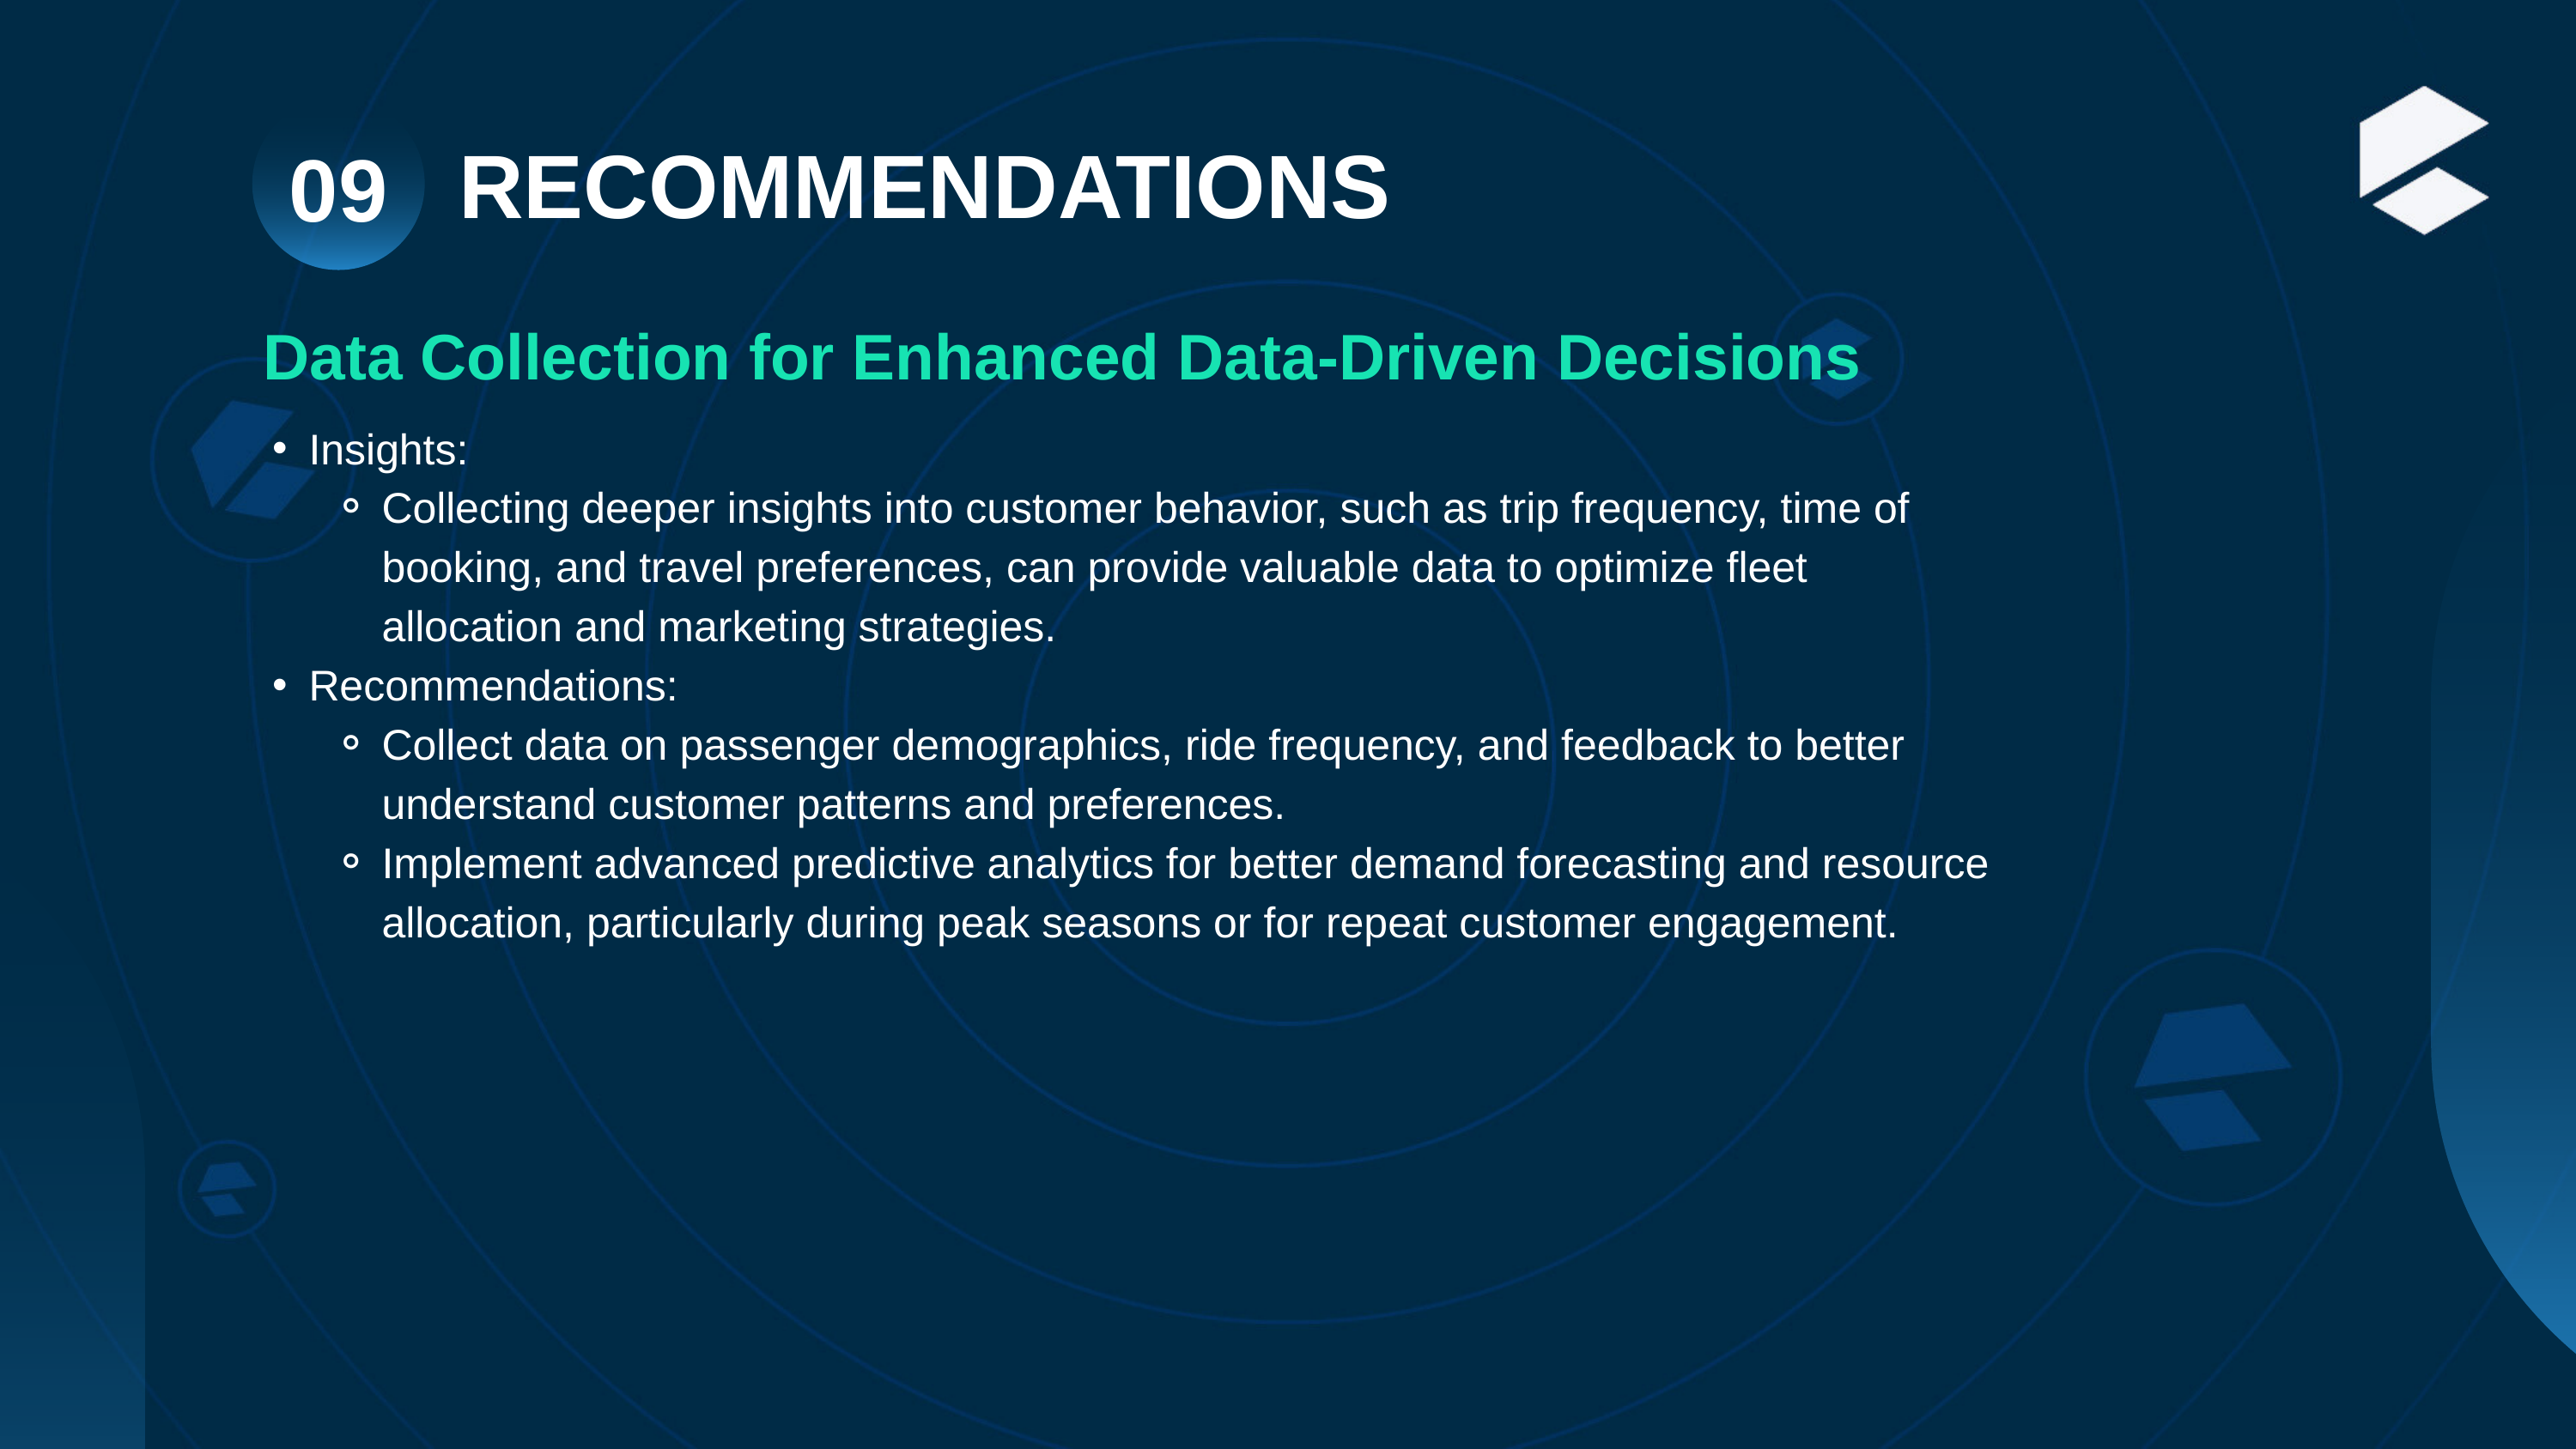

09
RECOMMENDATIONS

Data Collection for Enhanced Data-Driven Decisions
Insights:
Collecting deeper insights into customer behavior, such as trip frequency, time of booking, and travel preferences, can provide valuable data to optimize fleet allocation and marketing strategies.
Recommendations:
Collect data on passenger demographics, ride frequency, and feedback to better understand customer patterns and preferences.
Implement advanced predictive analytics for better demand forecasting and resource allocation, particularly during peak seasons or for repeat customer engagement.